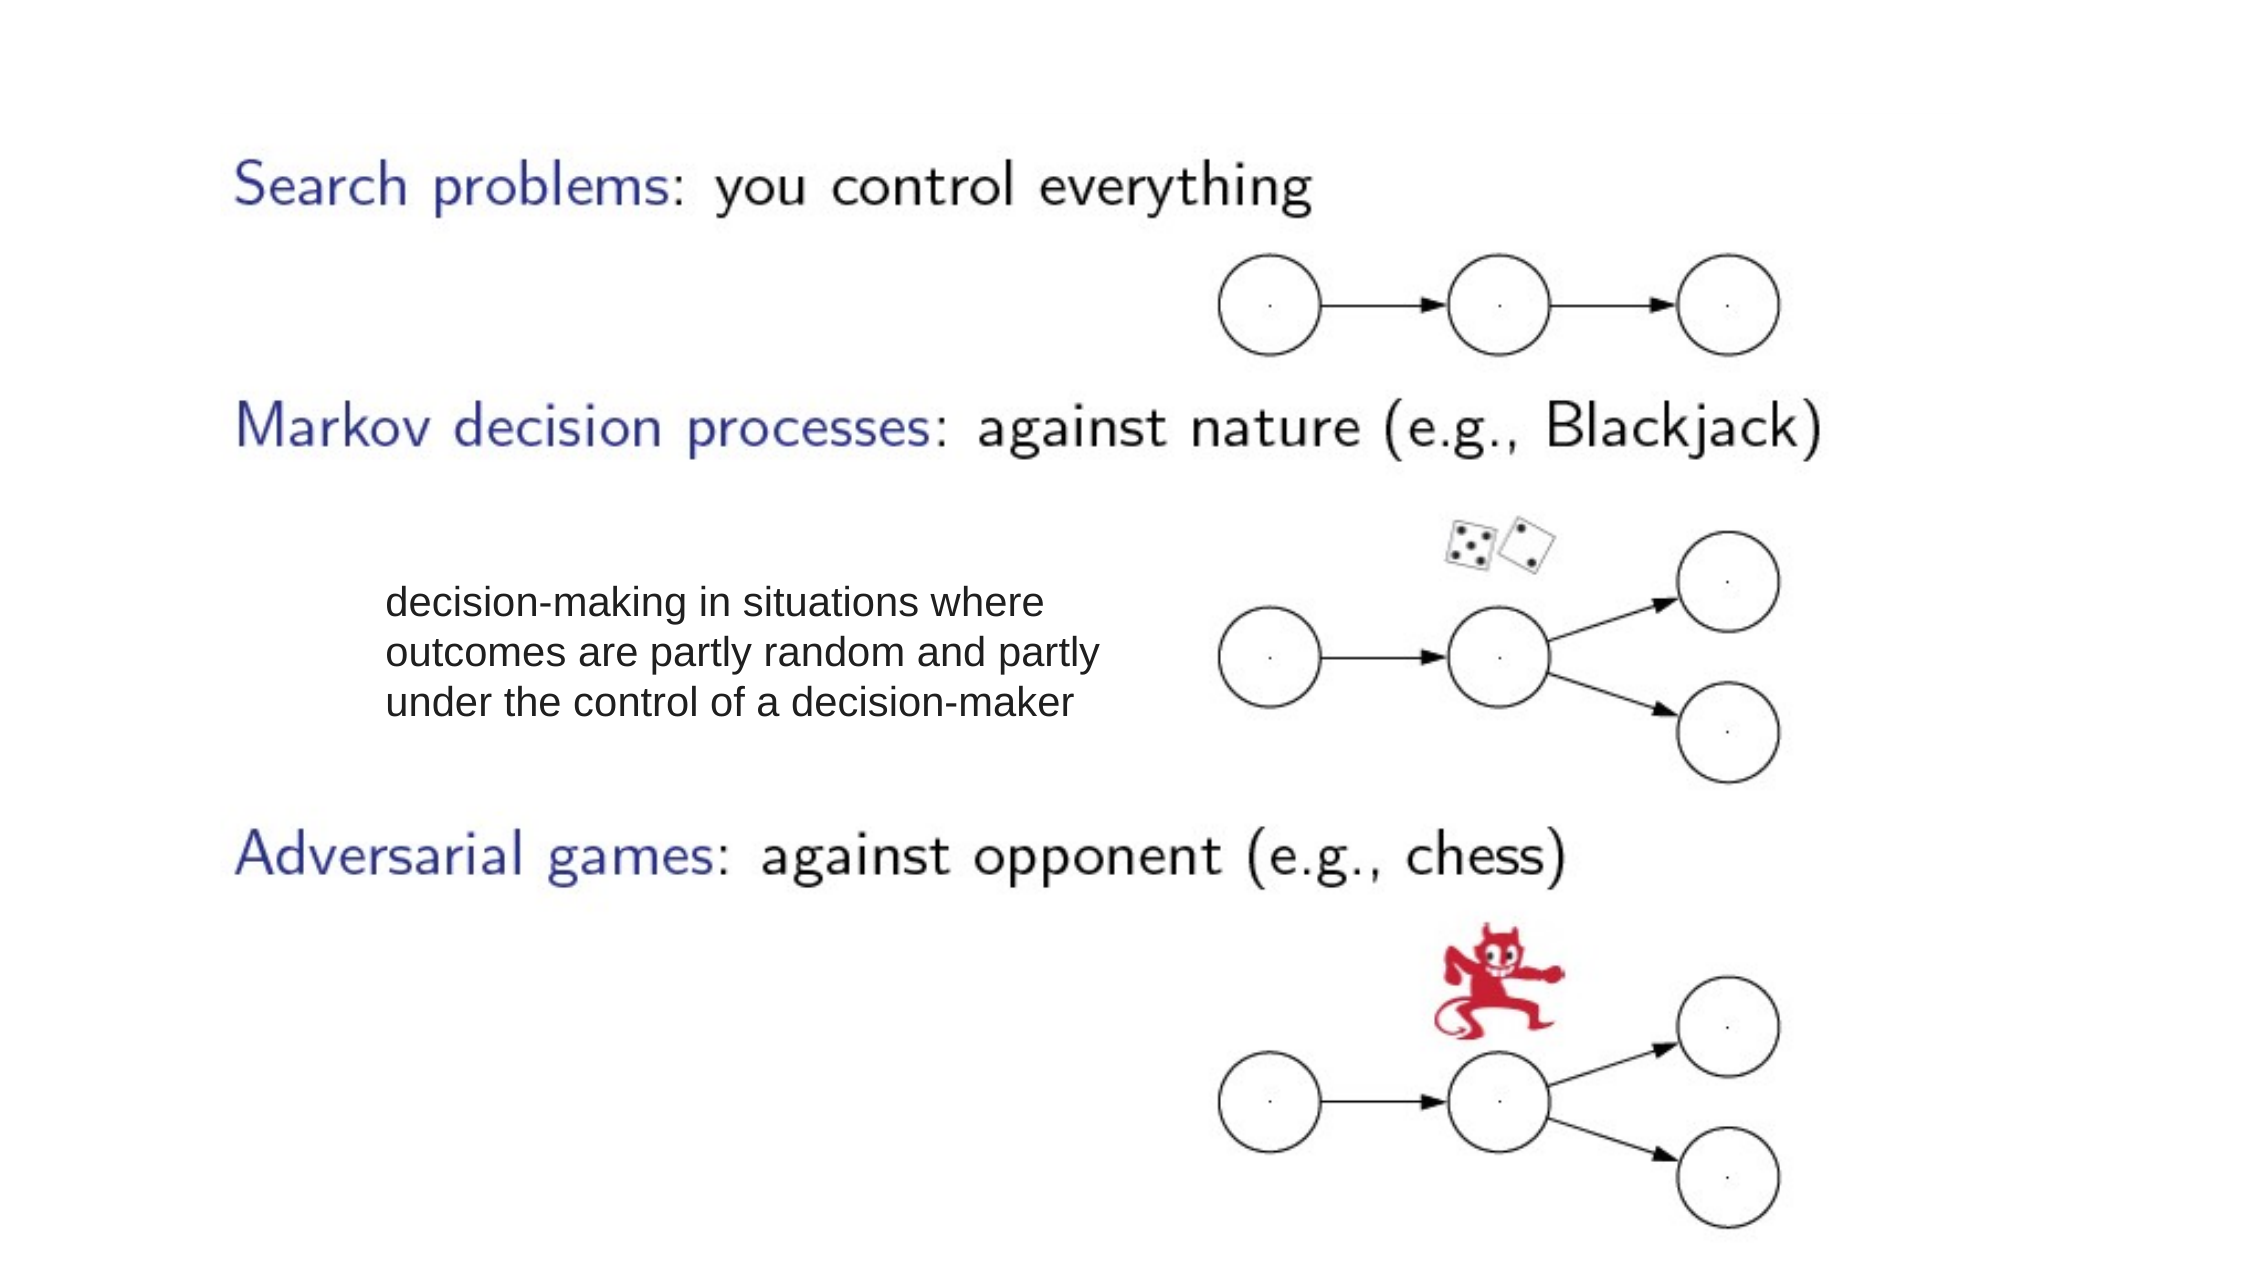

decision-making in situations where outcomes are partly random and partly under the control of a decision-maker